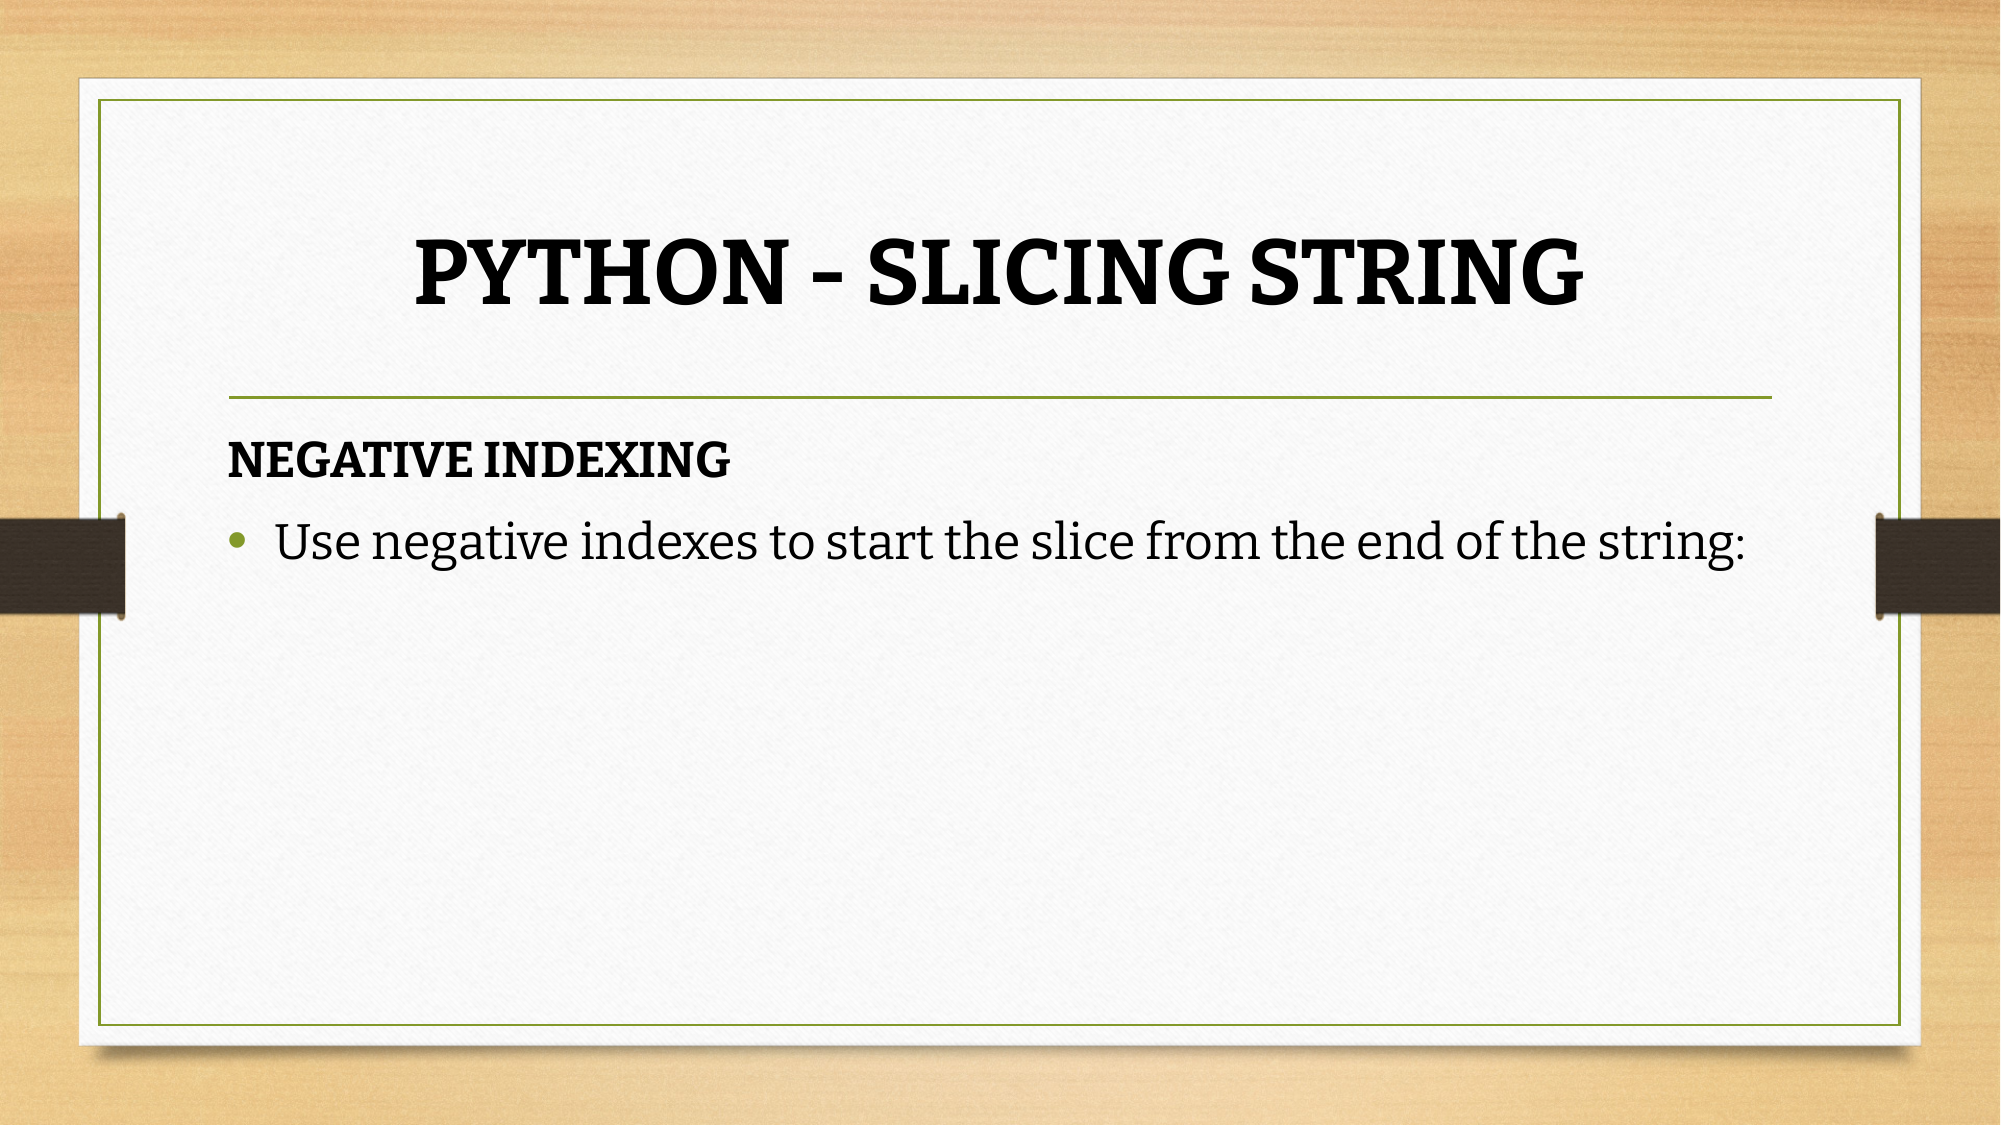

# PYTHON - SLICING STRING
NEGATIVE INDEXING
Use negative indexes to start the slice from the end of the string: